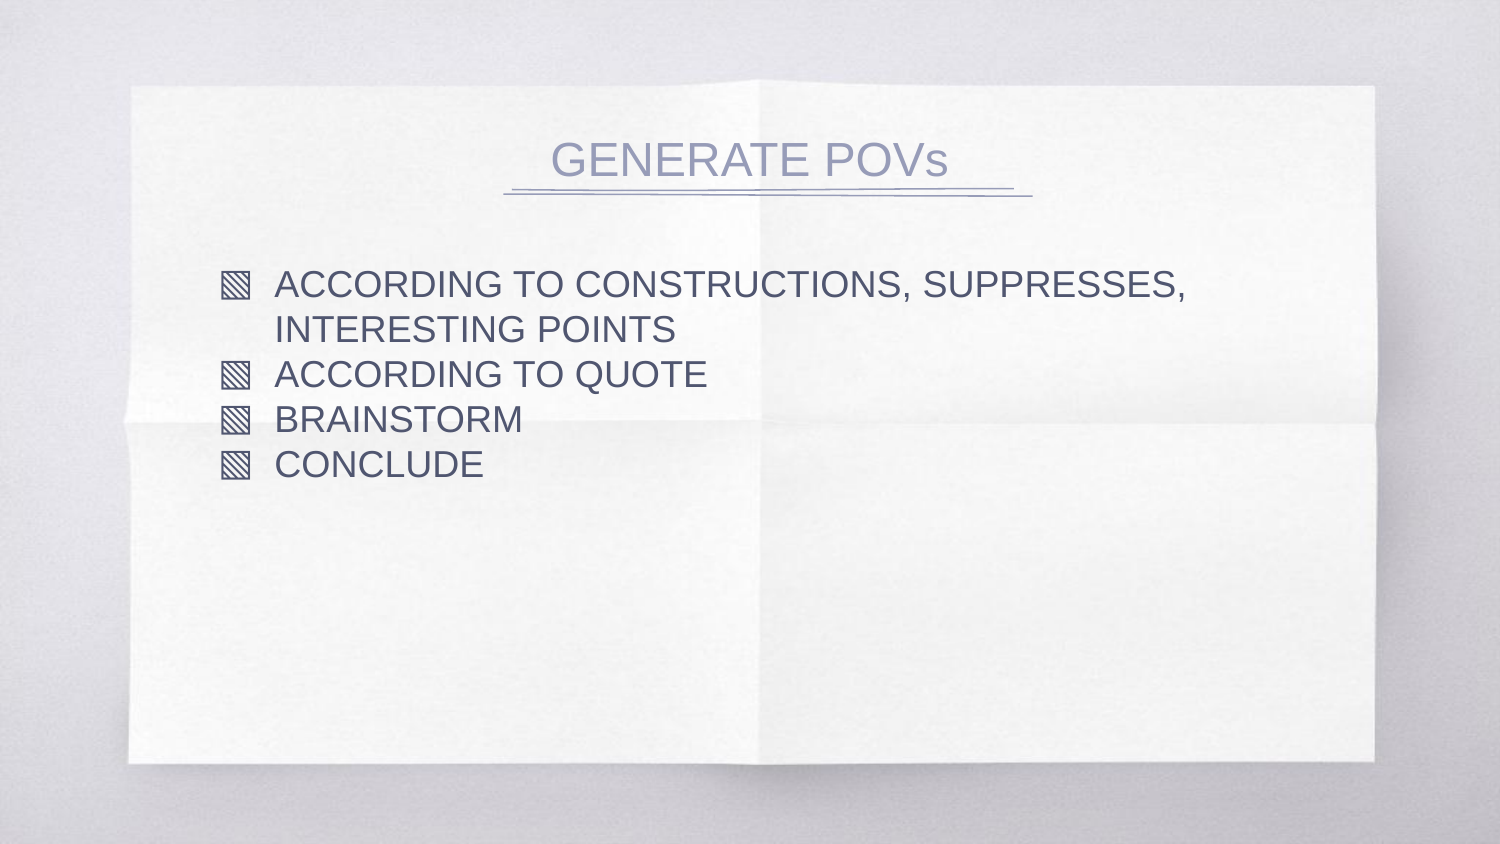

# GENERATE POVs
ACCORDING TO CONSTRUCTIONS, SUPPRESSES, INTERESTING POINTS
ACCORDING TO QUOTE
BRAINSTORM
CONCLUDE